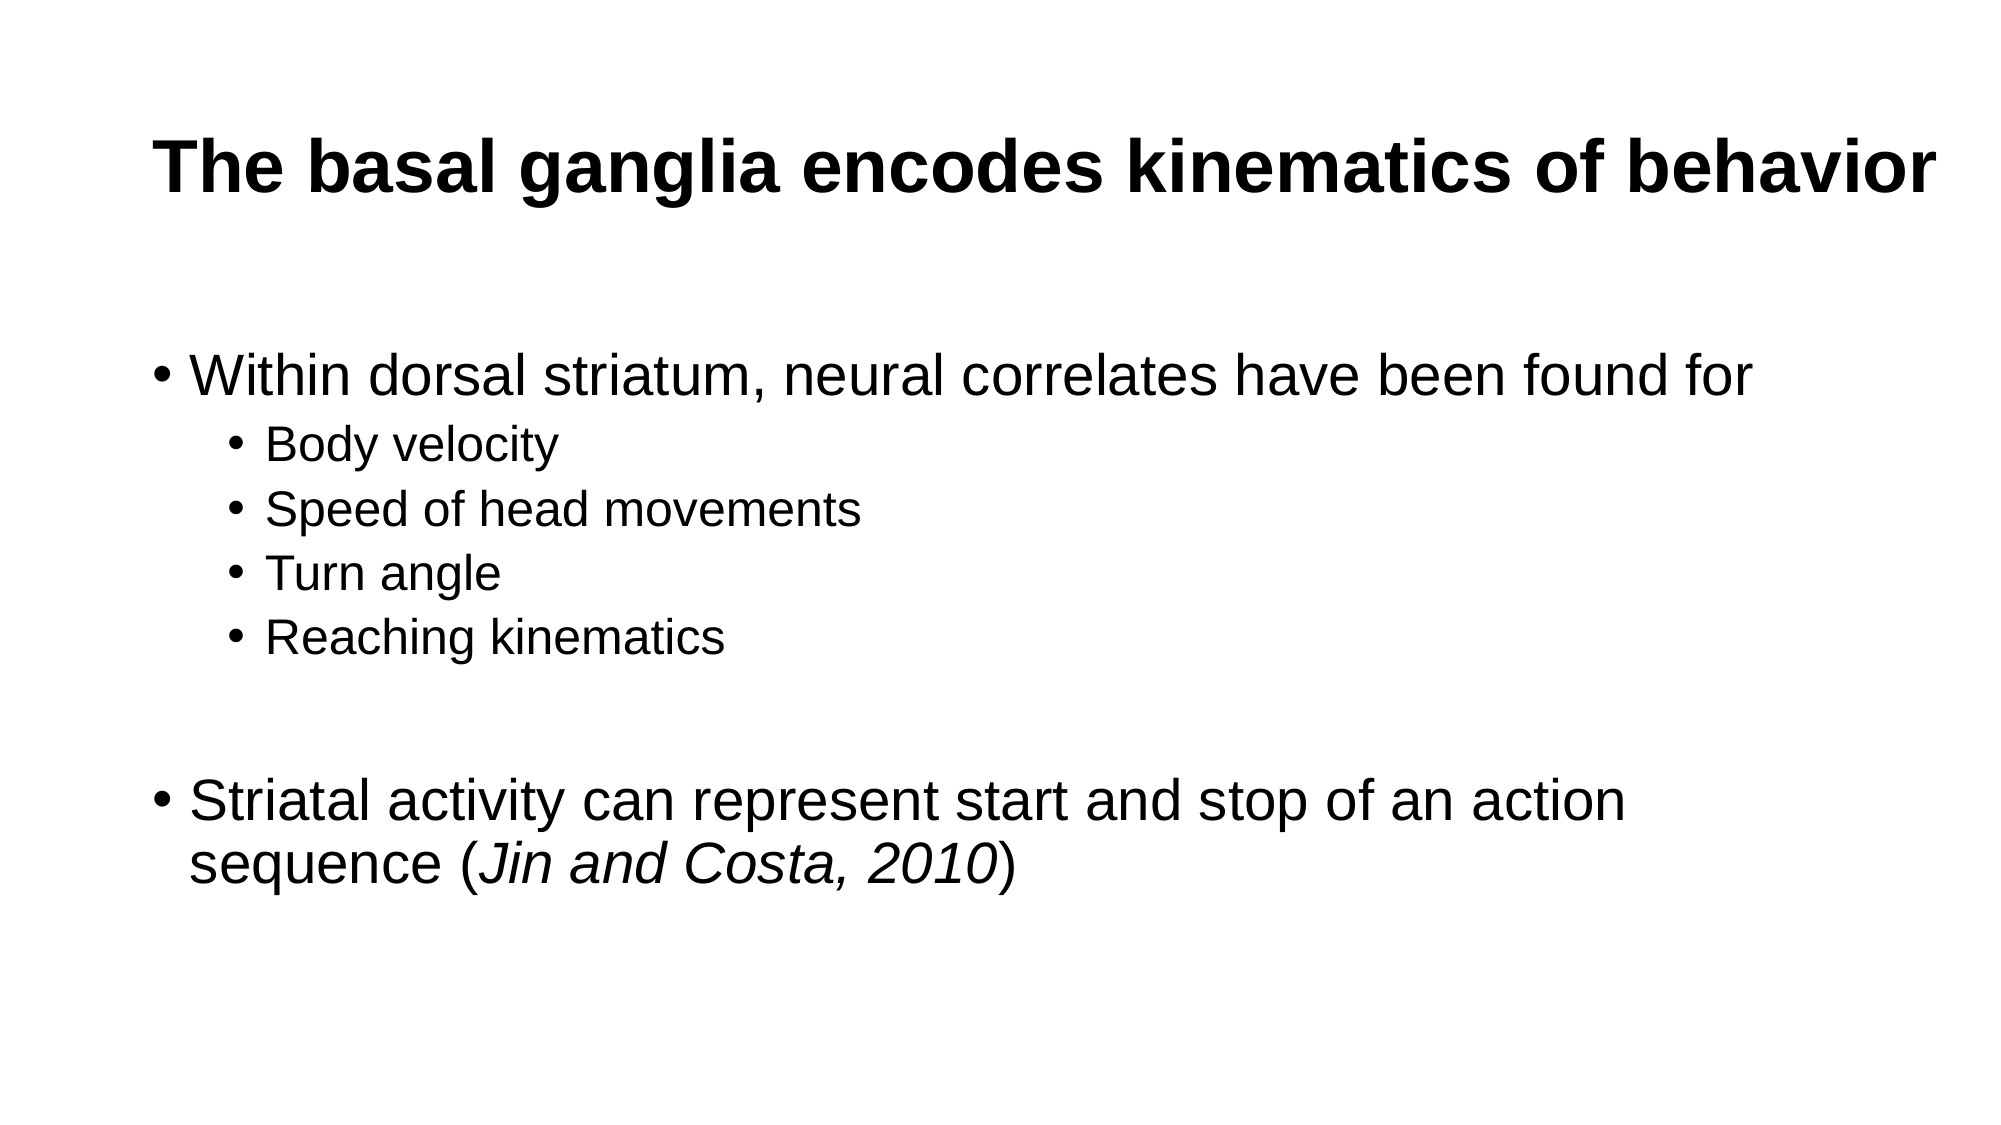

# The basal ganglia encodes kinematics of behavior
Within dorsal striatum, neural correlates have been found for
Body velocity
Speed of head movements
Turn angle
Reaching kinematics

Striatal activity can represent start and stop of an action sequence (Jin and Costa, 2010)